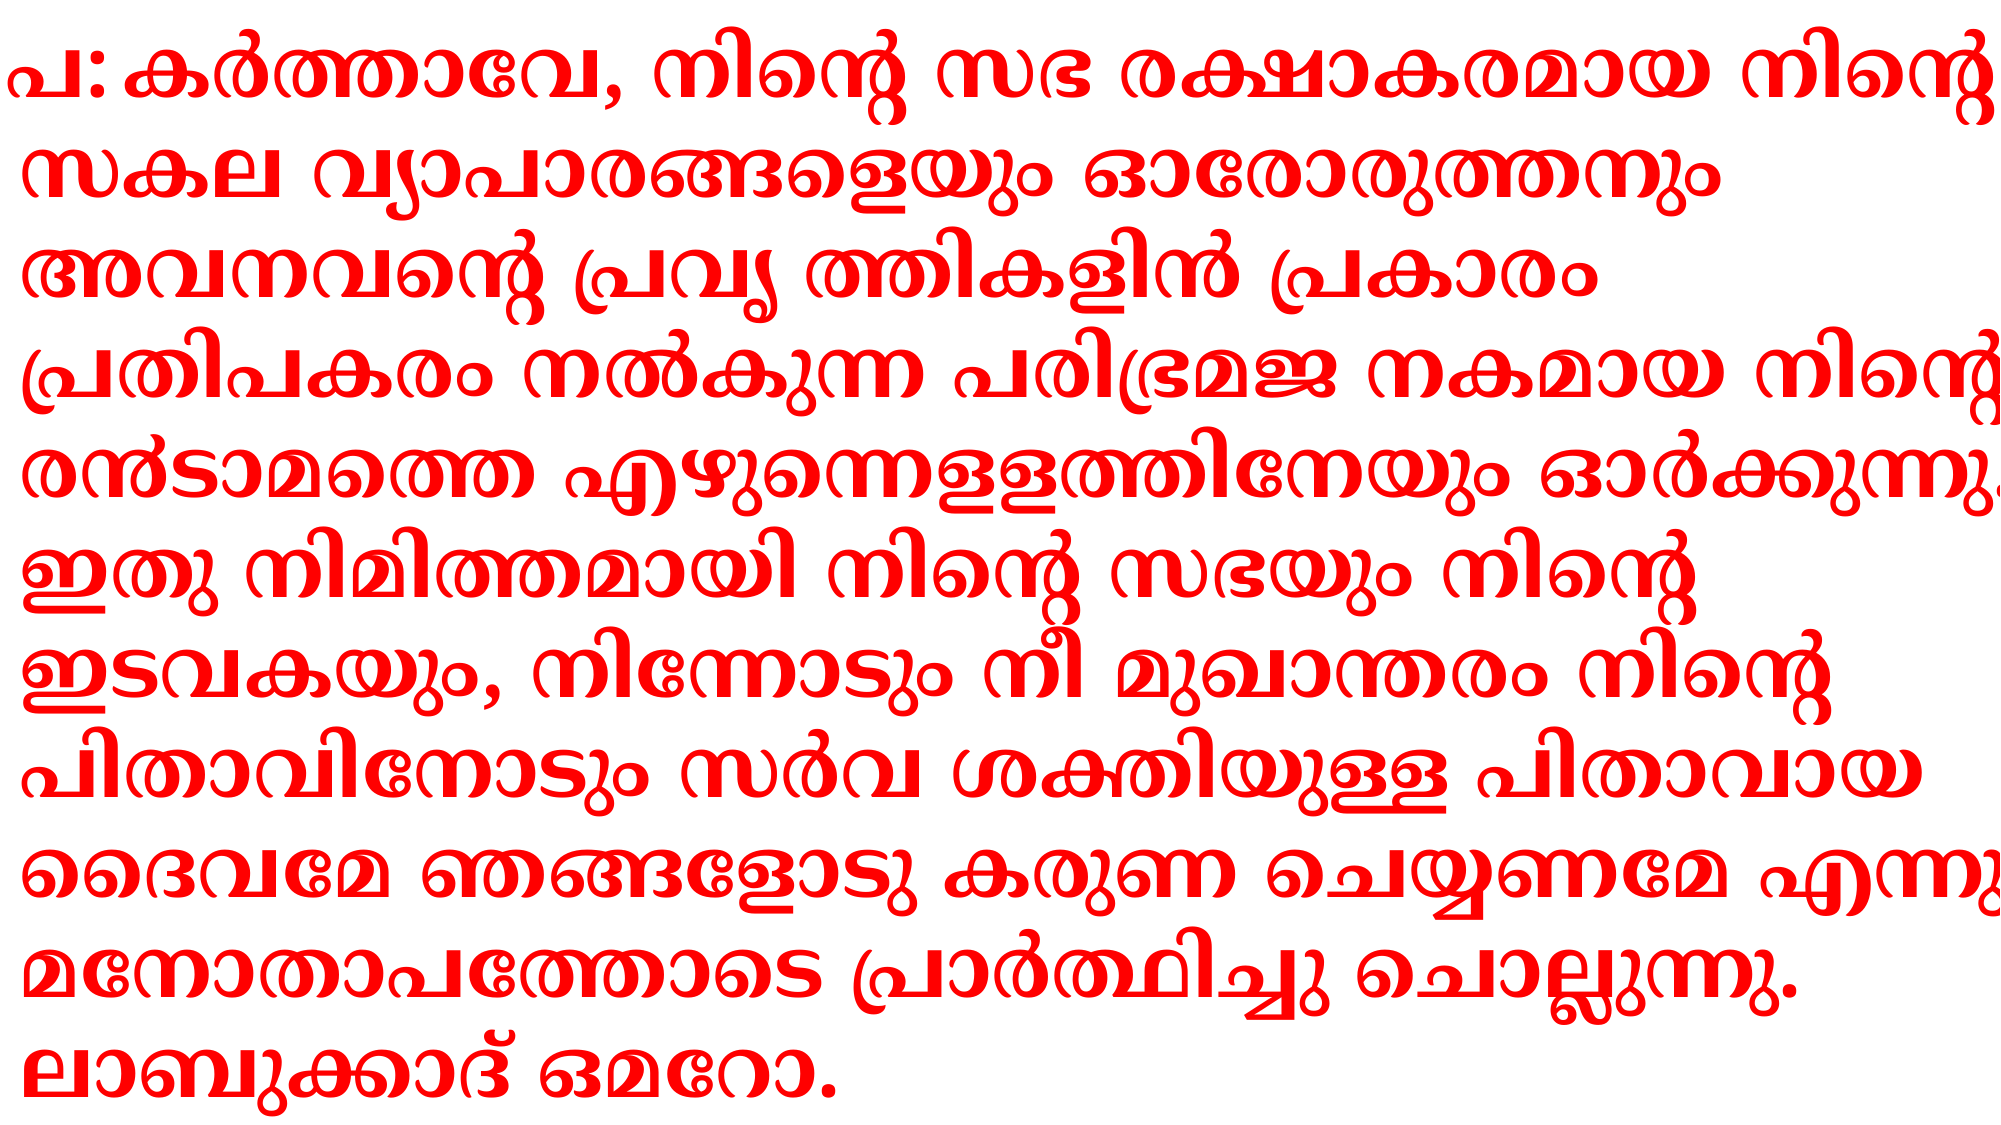

പ:
    കര്‍ത്താവേ, നിന്‍റെ സഭ രക്ഷാകരമായ നിന്‍റെ സകല വ്യാപാരങ്ങളെയും ഓരോരുത്തനും അവനവന്‍റെ പ്രവൃ ത്തികളിന്‍ പ്രകാരം പ്രതിപകരം നല്‍കുന്ന പരിഭ്രമജ നകമായ നിന്‍റെ ര൯ടാമത്തെ എഴുന്നെളളത്തിനേയും ഓര്‍ക്കുന്നു. ഇതു നിമിത്തമായി നിന്‍റെ സഭയും നിന്‍റെ ഇടവകയും, നിന്നോടും നീ മുഖാന്തരം നിന്‍റെ പിതാവിനോടും സര്‍വ ശക്തിയുള്ള പിതാവായ ദൈവമേ ഞങ്ങളോടു കരുണ ചെയ്യണമേ എന്നു മനോതാപത്തോടെ പ്രാര്‍ത്ഥിച്ചു ചൊല്ലുന്നു. ലാബുക്കാദ് ഒമറോ.